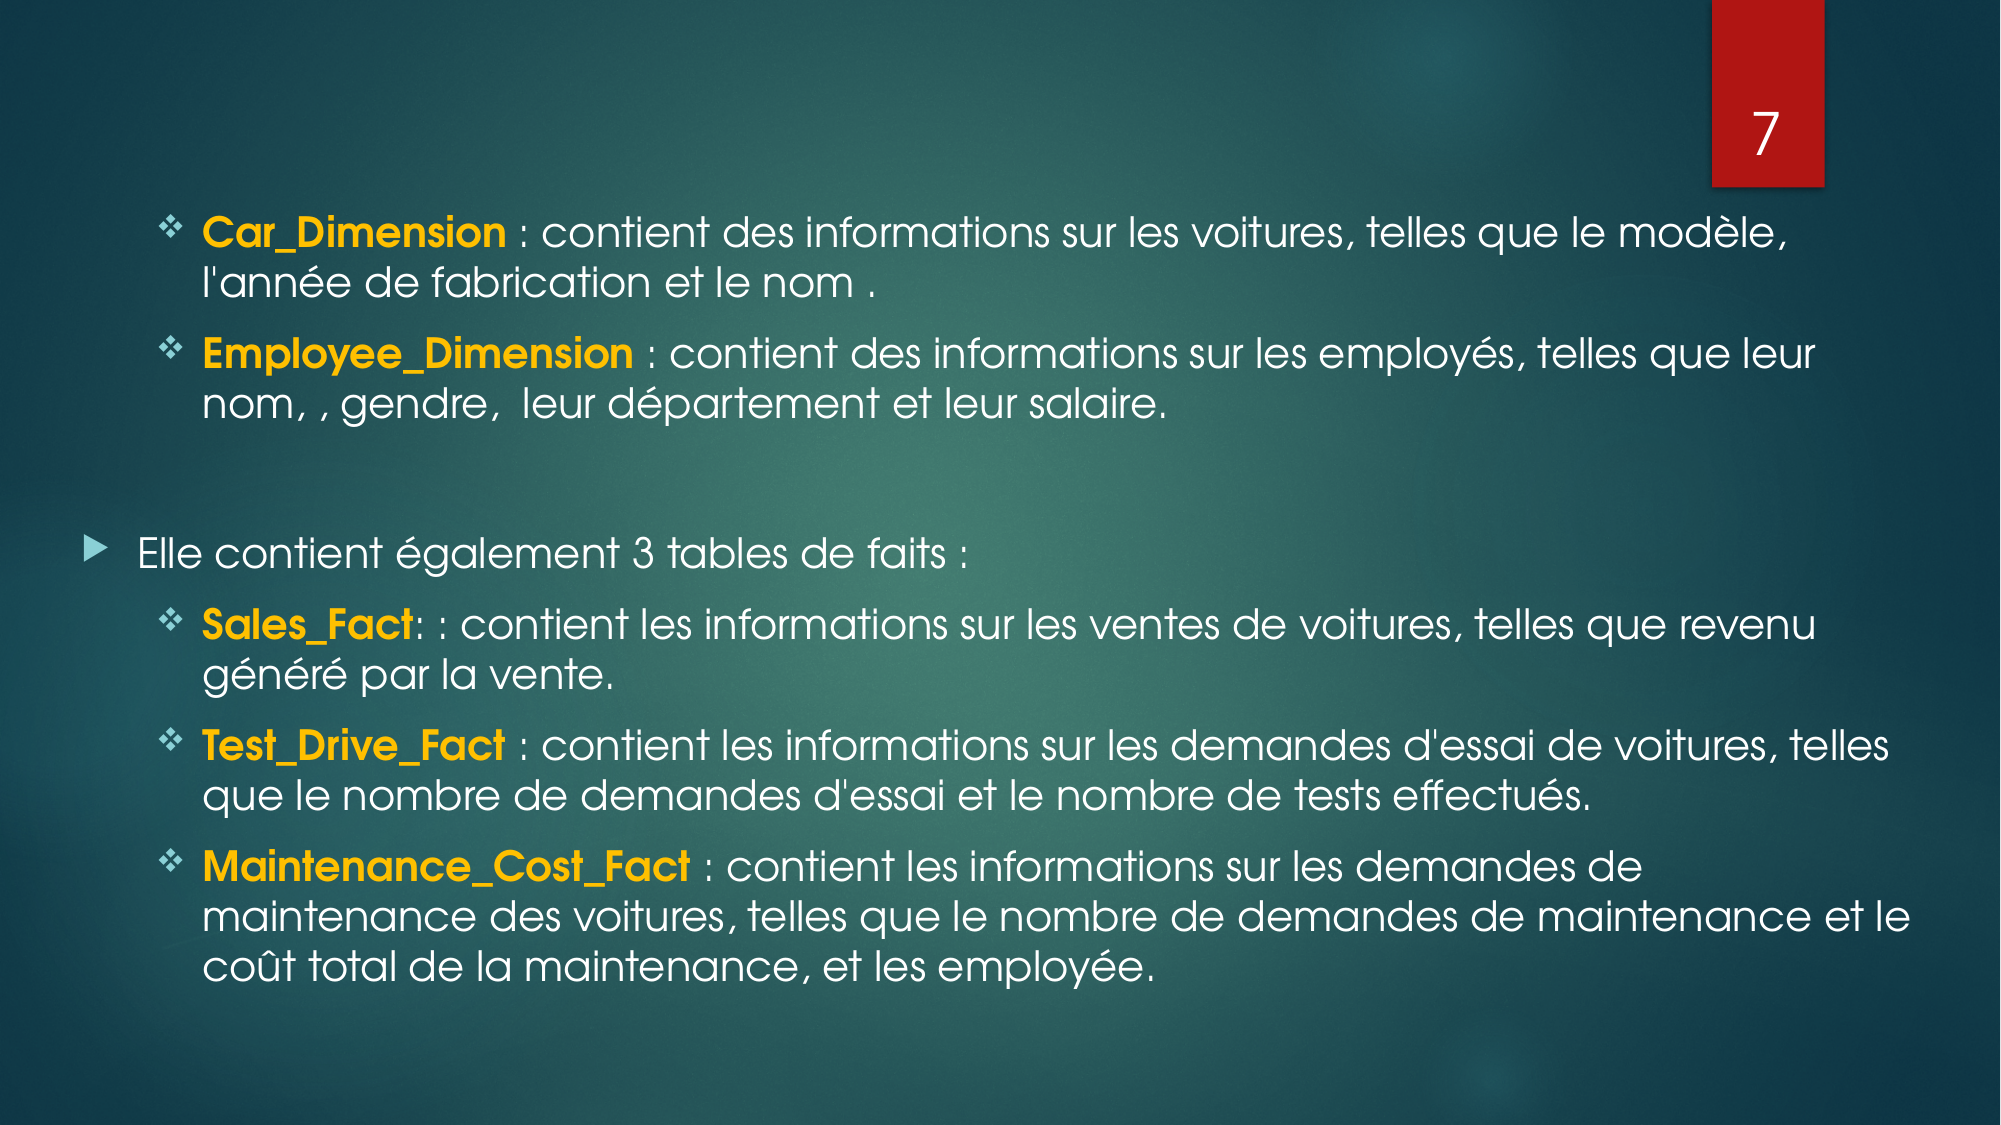

7

Car_Dimension : contient des informations sur les voitures, telles que le modèle, l'année de fabrication et le nom .
Employee_Dimension : contient des informations sur les employés, telles que leur nom, , gendre,  leur département et leur salaire.

Elle contient également 3 tables de faits :
Sales_Fact: : contient les informations sur les ventes de voitures, telles que revenu généré par la vente.
Test_Drive_Fact : contient les informations sur les demandes d'essai de voitures, telles que le nombre de demandes d'essai et le nombre de tests effectués.
Maintenance_Cost_Fact : contient les informations sur les demandes de maintenance des voitures, telles que le nombre de demandes de maintenance et le coût total de la maintenance, et les employée.